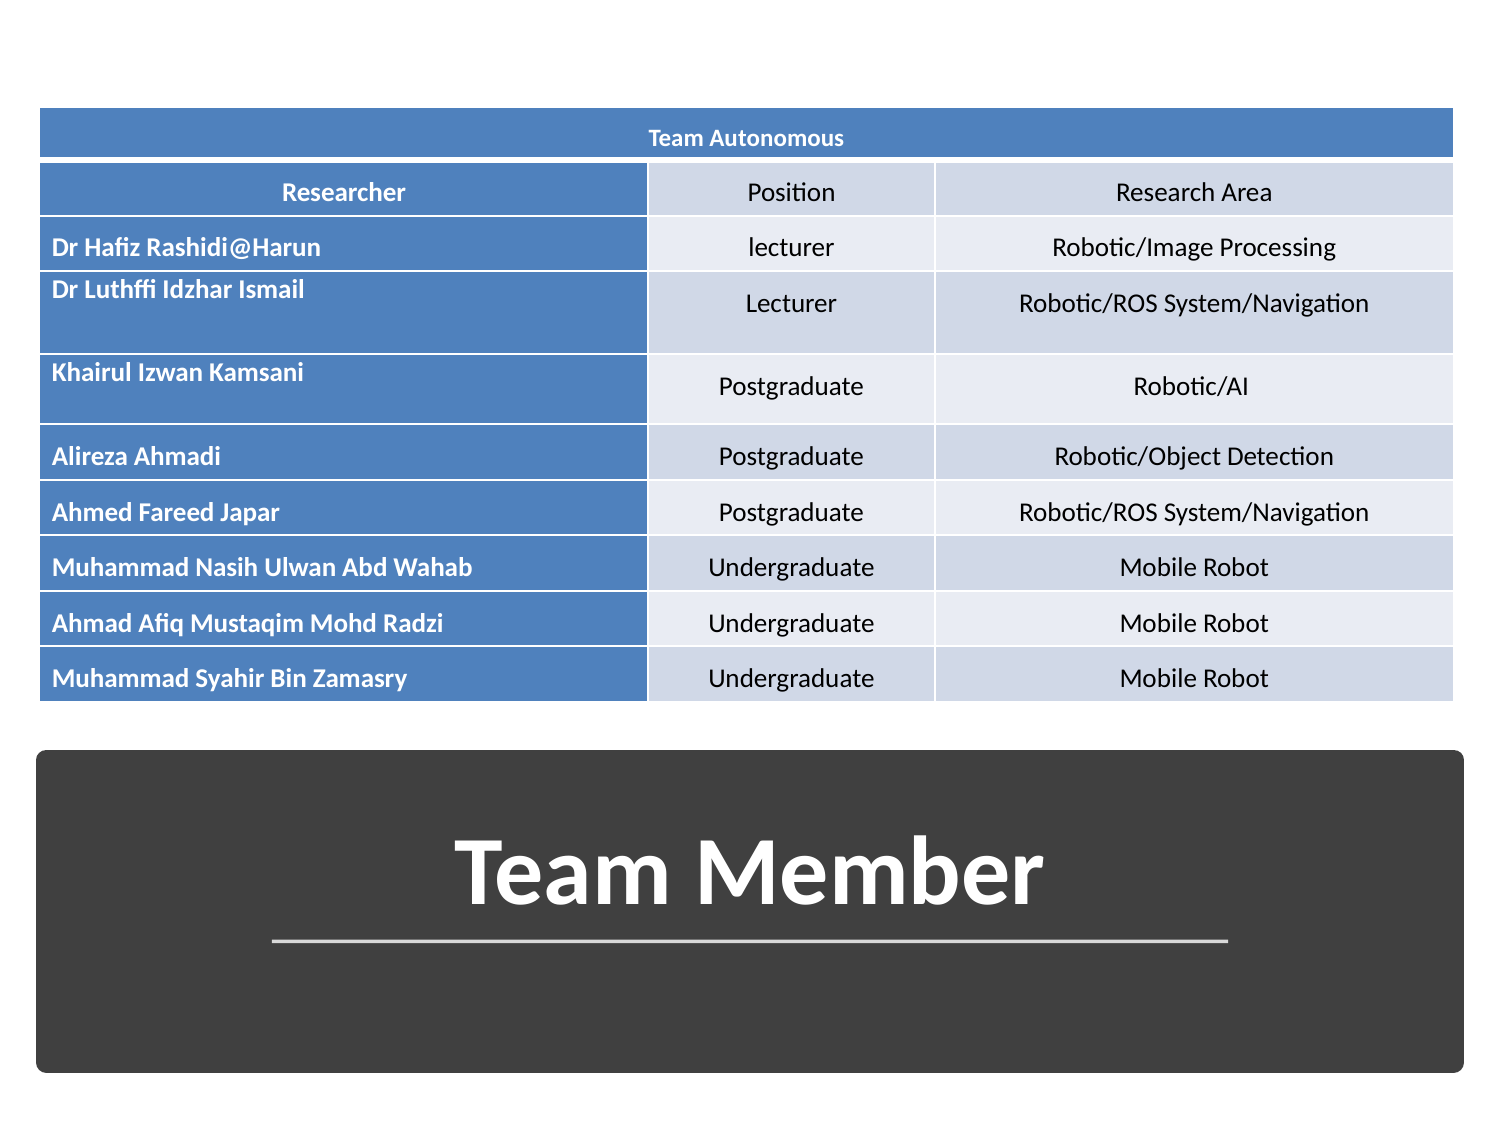

| Team Autonomous |  |  |
| --- | --- | --- |
| Researcher | Position | Research Area |
| Dr Hafiz Rashidi@Harun | lecturer | Robotic/Image Processing |
| Dr Luthffi Idzhar Ismail | Lecturer | Robotic/ROS System/Navigation |
| Khairul Izwan Kamsani | Postgraduate | Robotic/AI |
| Alireza Ahmadi | Postgraduate | Robotic/Object Detection |
| Ahmed Fareed Japar | Postgraduate | Robotic/ROS System/Navigation |
| Muhammad Nasih Ulwan Abd Wahab | Undergraduate | Mobile Robot |
| Ahmad Afiq Mustaqim Mohd Radzi | Undergraduate | Mobile Robot |
| Muhammad Syahir Bin Zamasry | Undergraduate | Mobile Robot |

Team Member